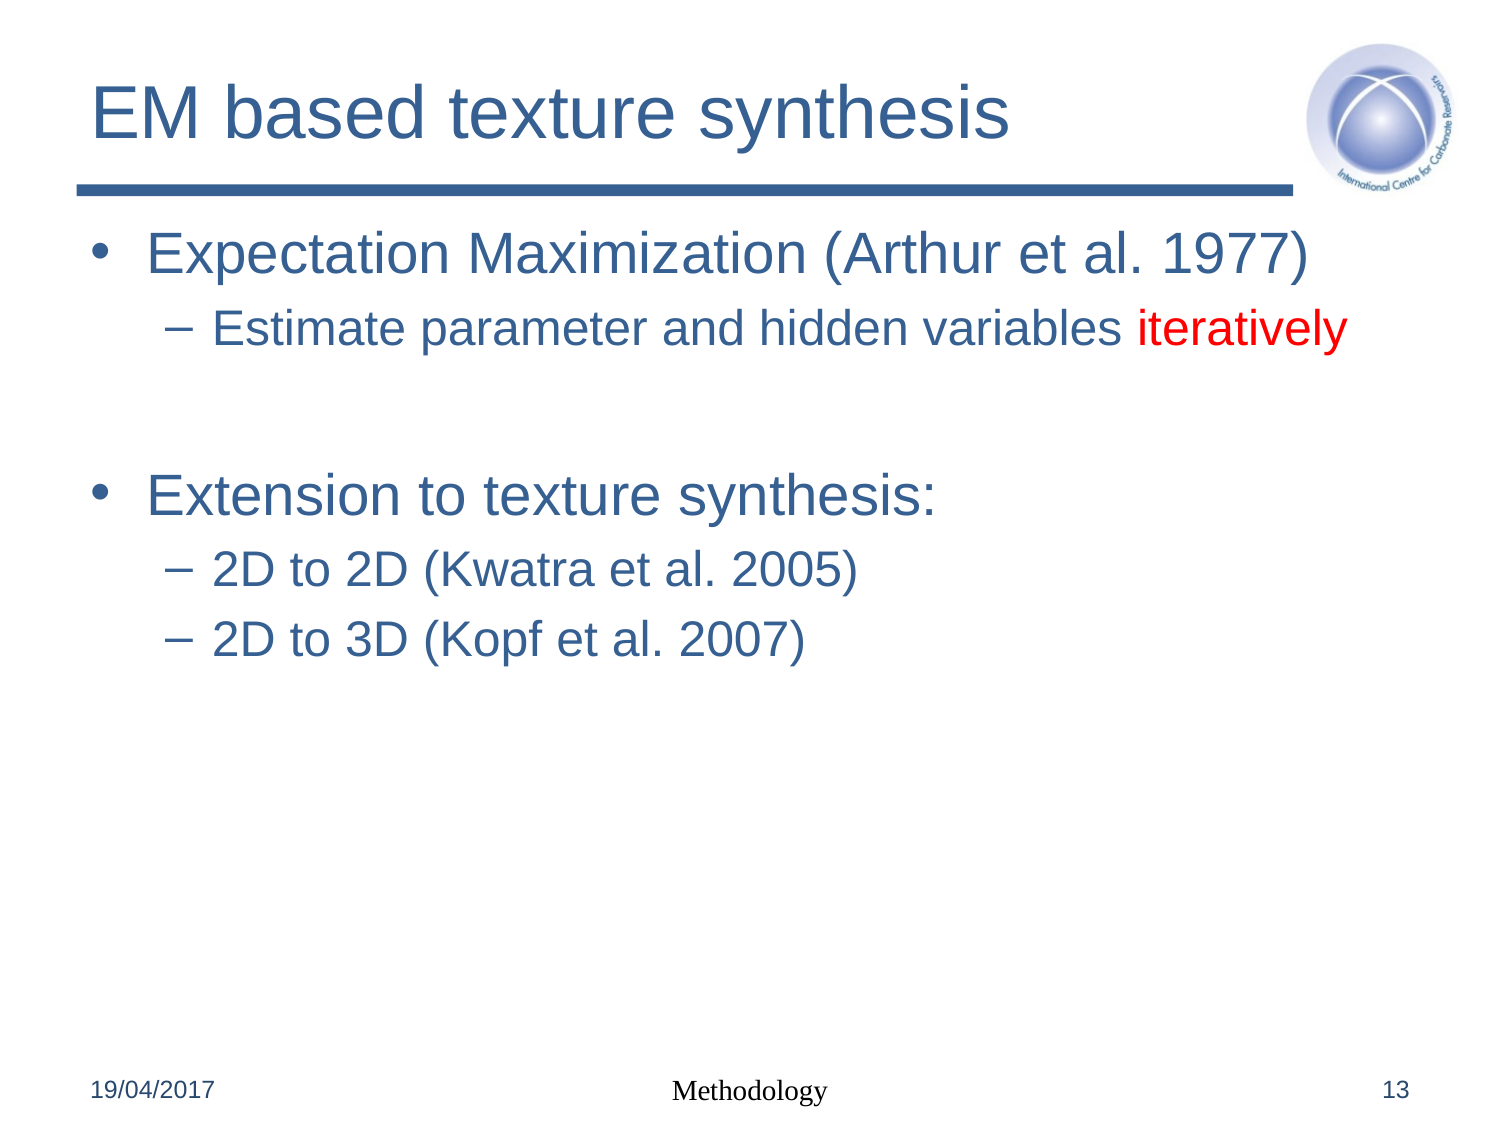

# EM based texture synthesis
Expectation Maximization (Arthur et al. 1977)
Estimate parameter and hidden variables iteratively

Extension to texture synthesis:
2D to 2D (Kwatra et al. 2005)
2D to 3D (Kopf et al. 2007)
19/04/2017
Methodology
13